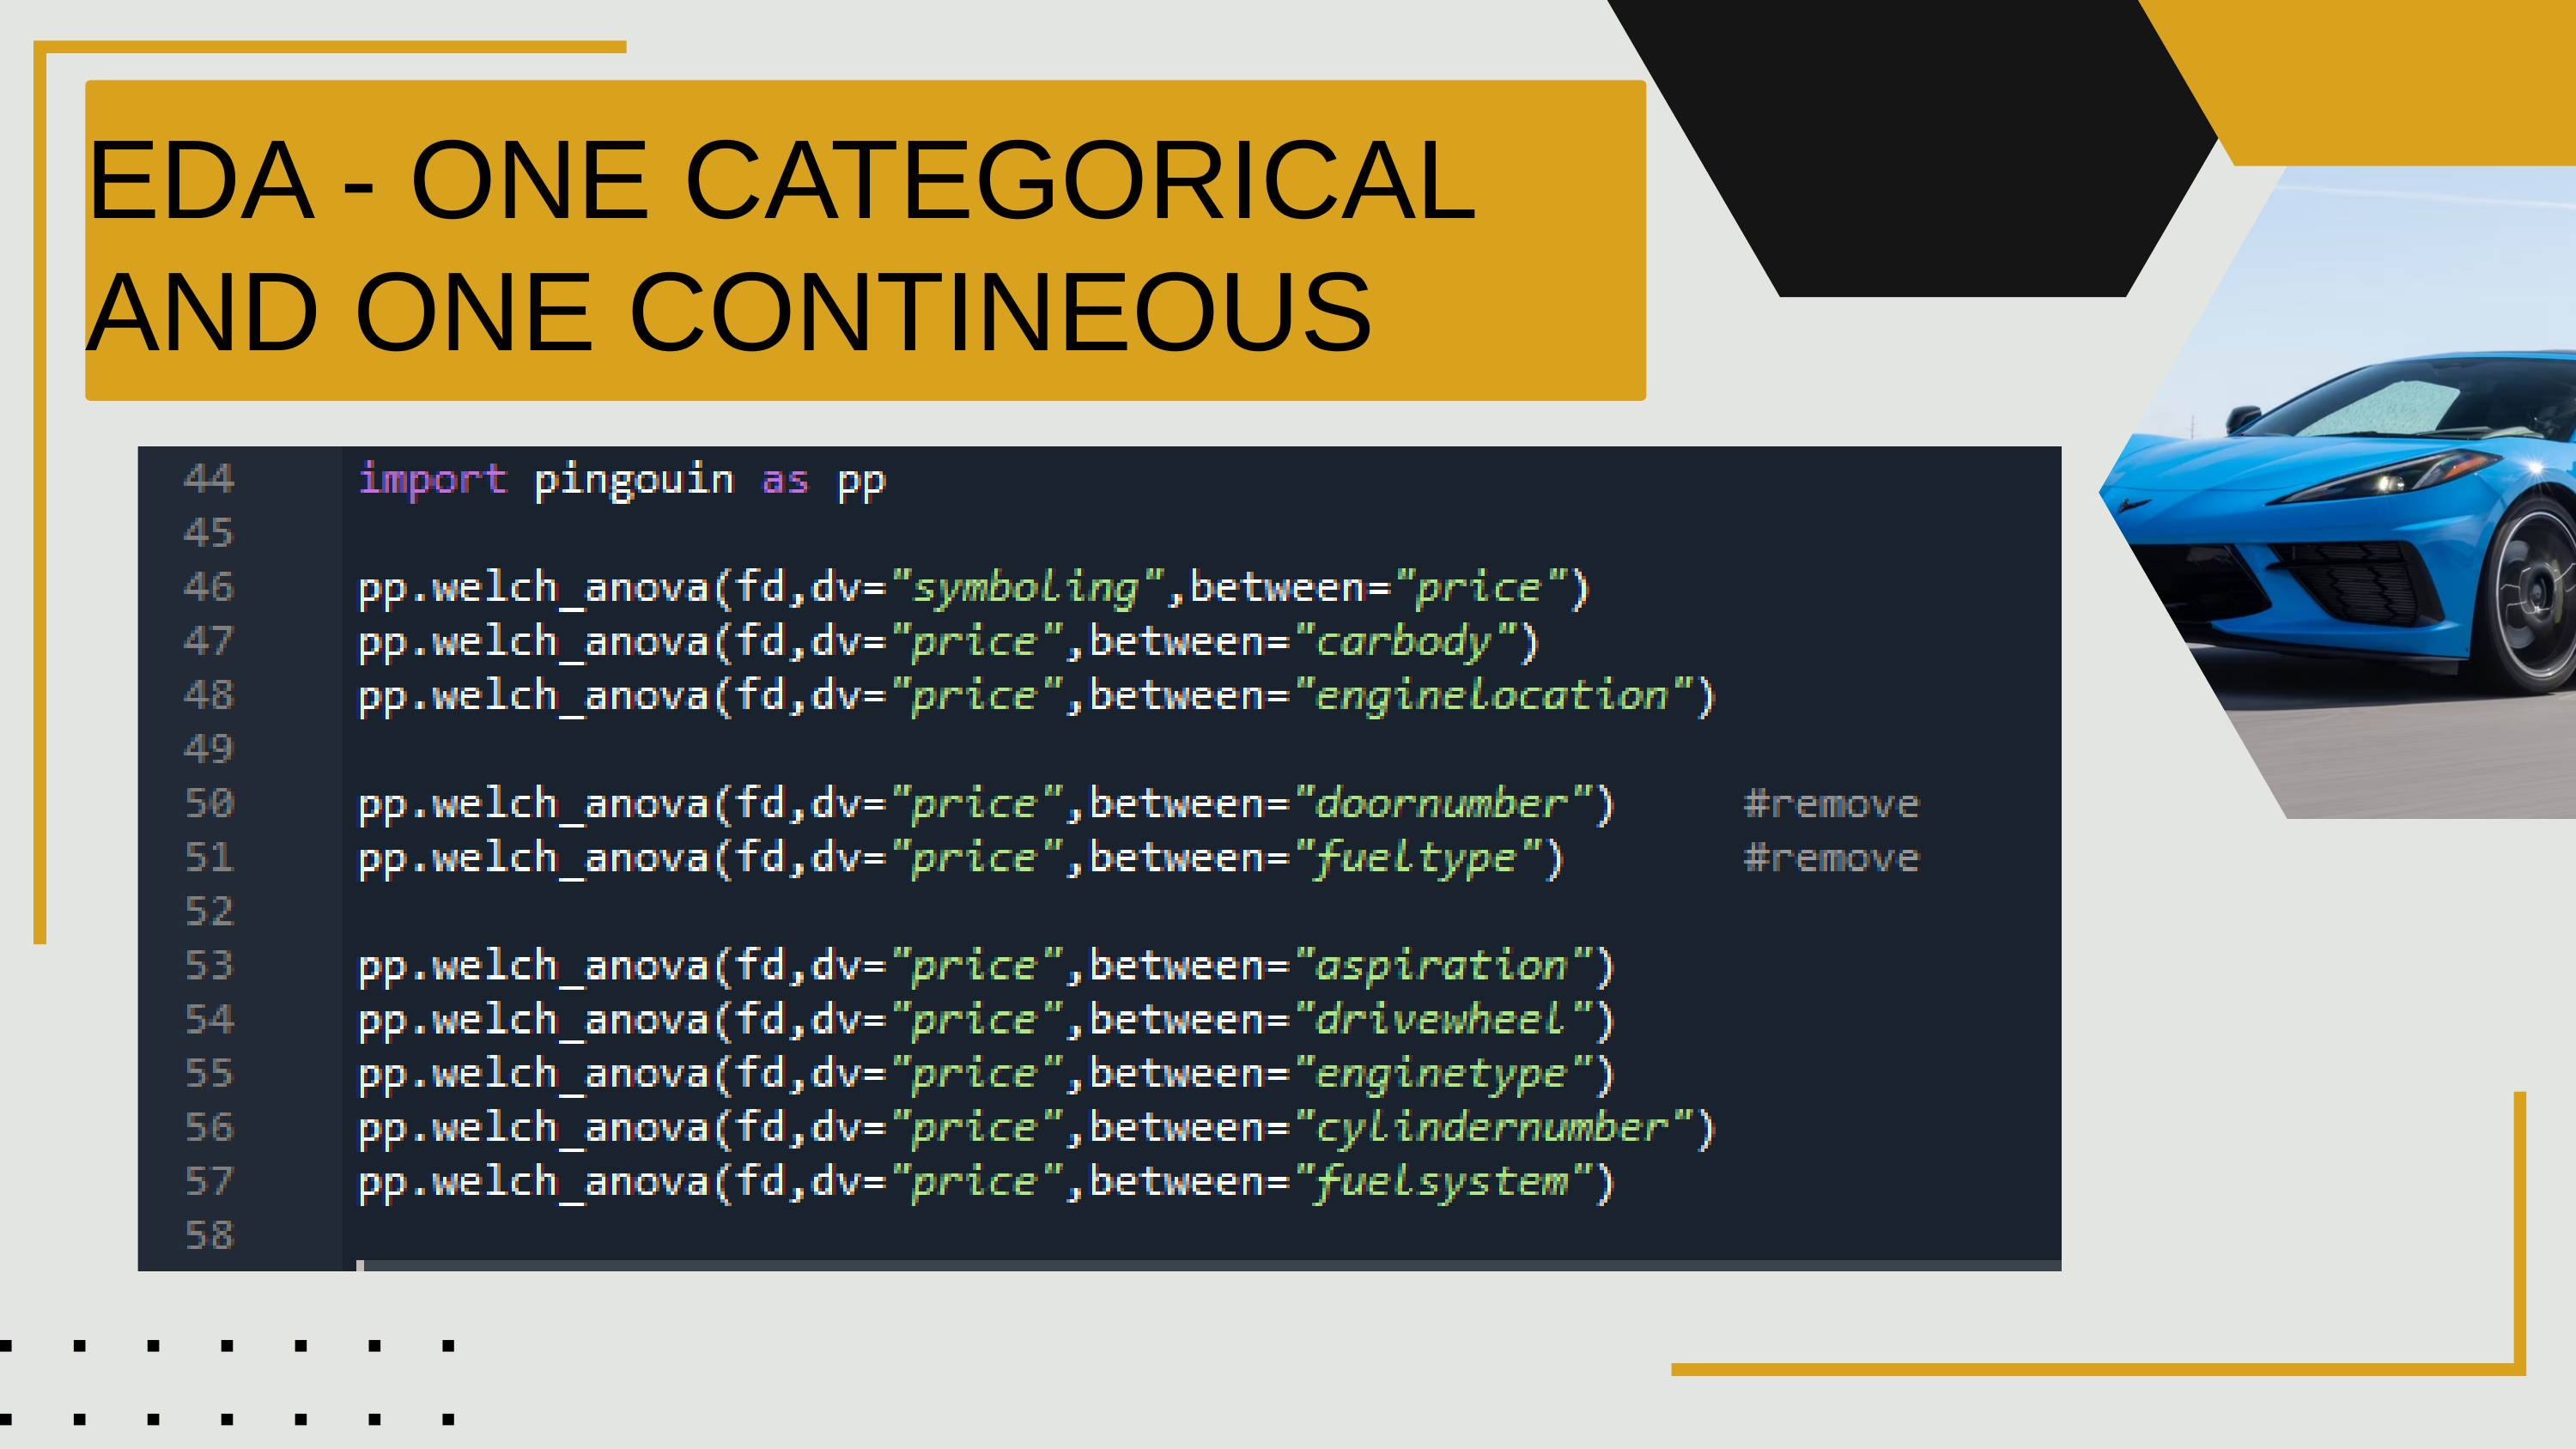

EDA - ONE CATEGORICAL AND ONE CONTINEOUS